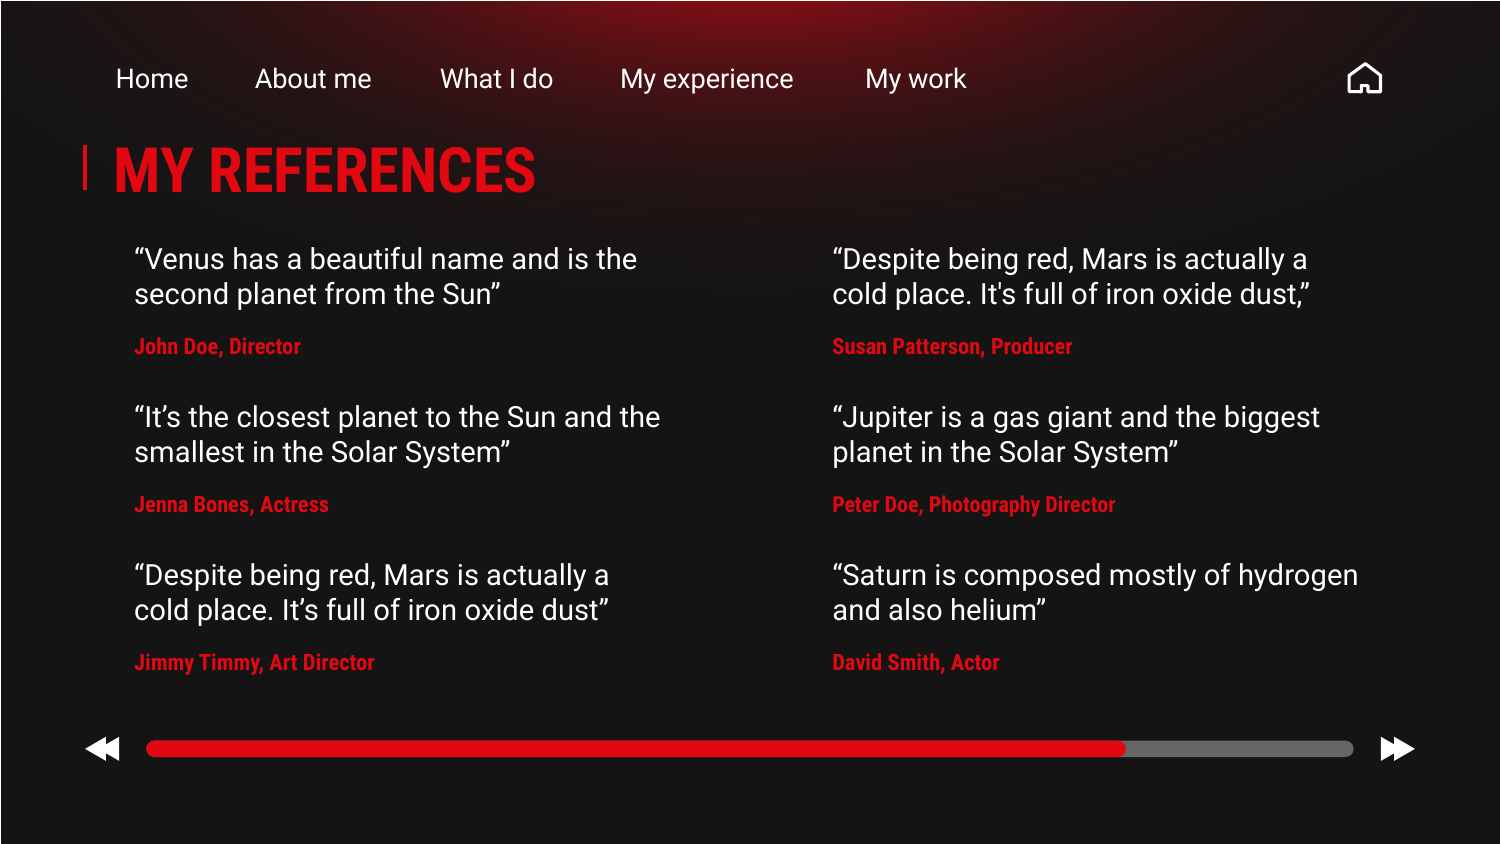

Home
About me
What I do
My experience
My work

MY REFERENCES
“Venus has a beautiful name and is the second planet from the Sun”
“Despite being red, Mars is actually a cold place. It's full of iron oxide dust,”
# John Doe, Director
Susan Patterson, Producer
“It’s the closest planet to the Sun and the smallest in the Solar System”
“Jupiter is a gas giant and the biggest planet in the Solar System”
Jenna Bones, Actress
Peter Doe, Photography Director
“Despite being red, Mars is actually a cold place. It’s full of iron oxide dust”
“Saturn is composed mostly of hydrogen and also helium”
Jimmy Timmy, Art Director
David Smith, Actor